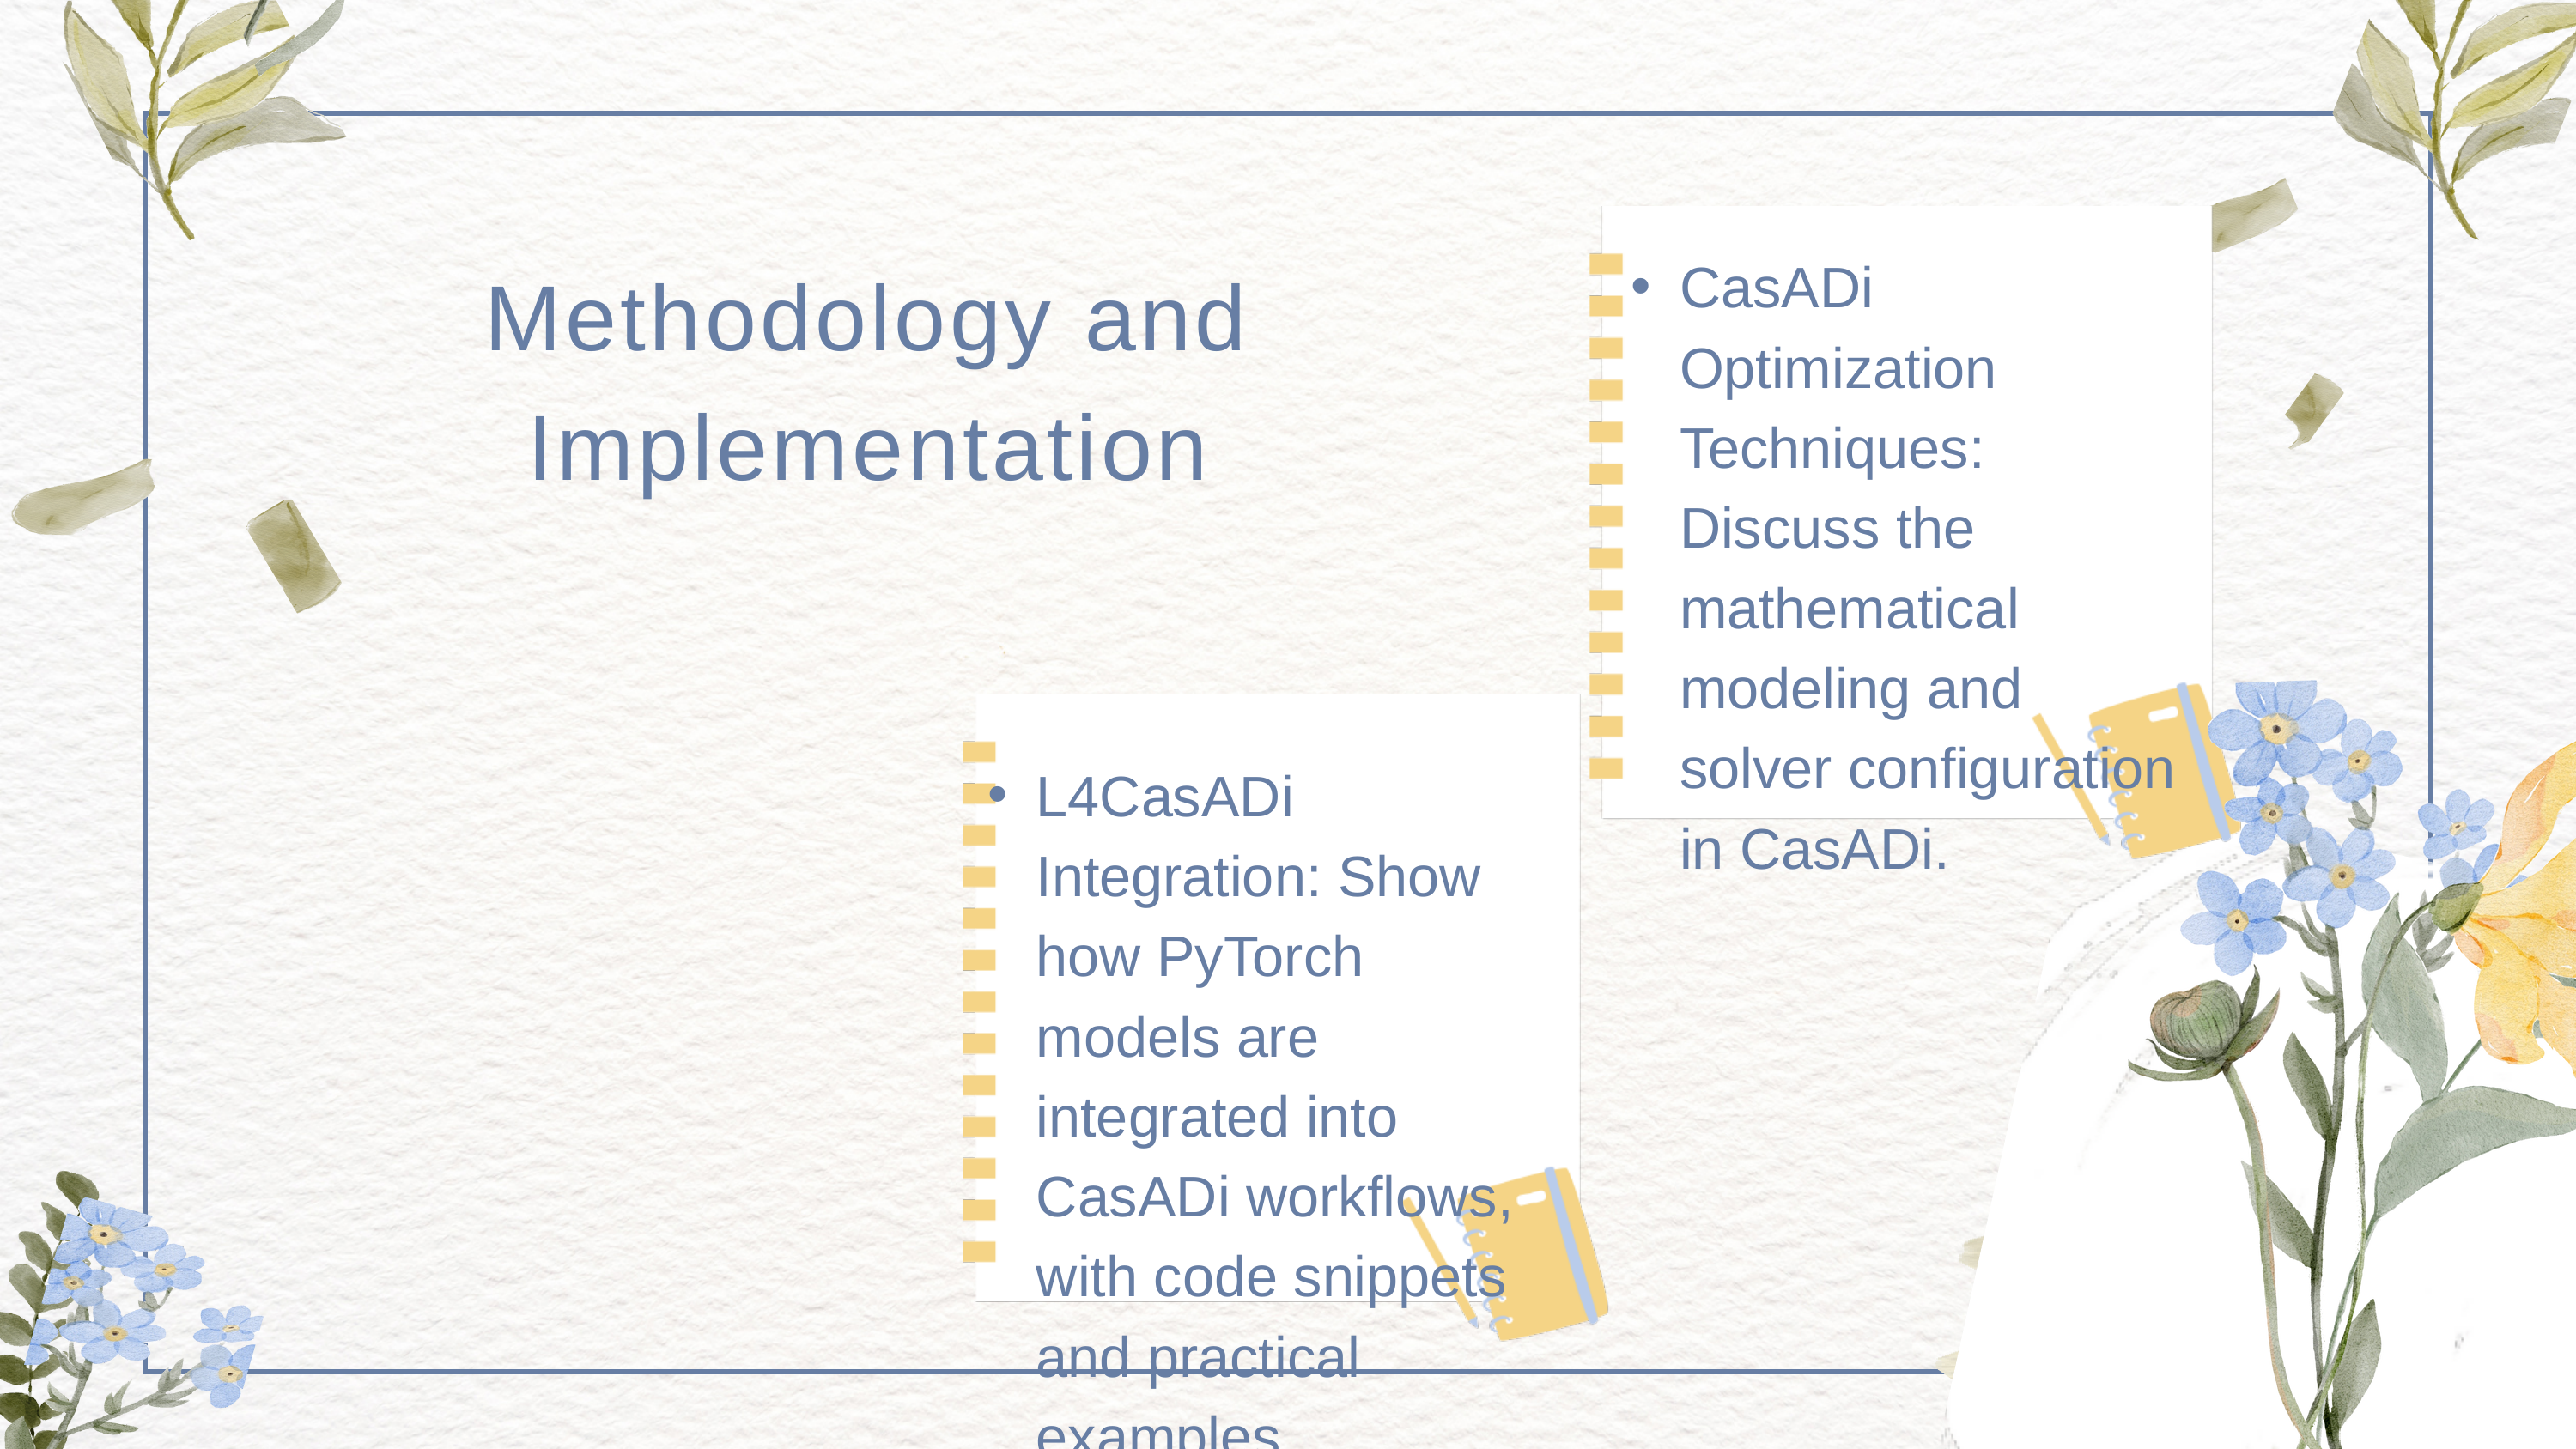

Methodology and Implementation

CasADi Optimization Techniques: Discuss the mathematical modeling and solver configuration in CasADi.

L4CasADi Integration: Show how PyTorch models are integrated into CasADi workflows, with code snippets and practical examples.